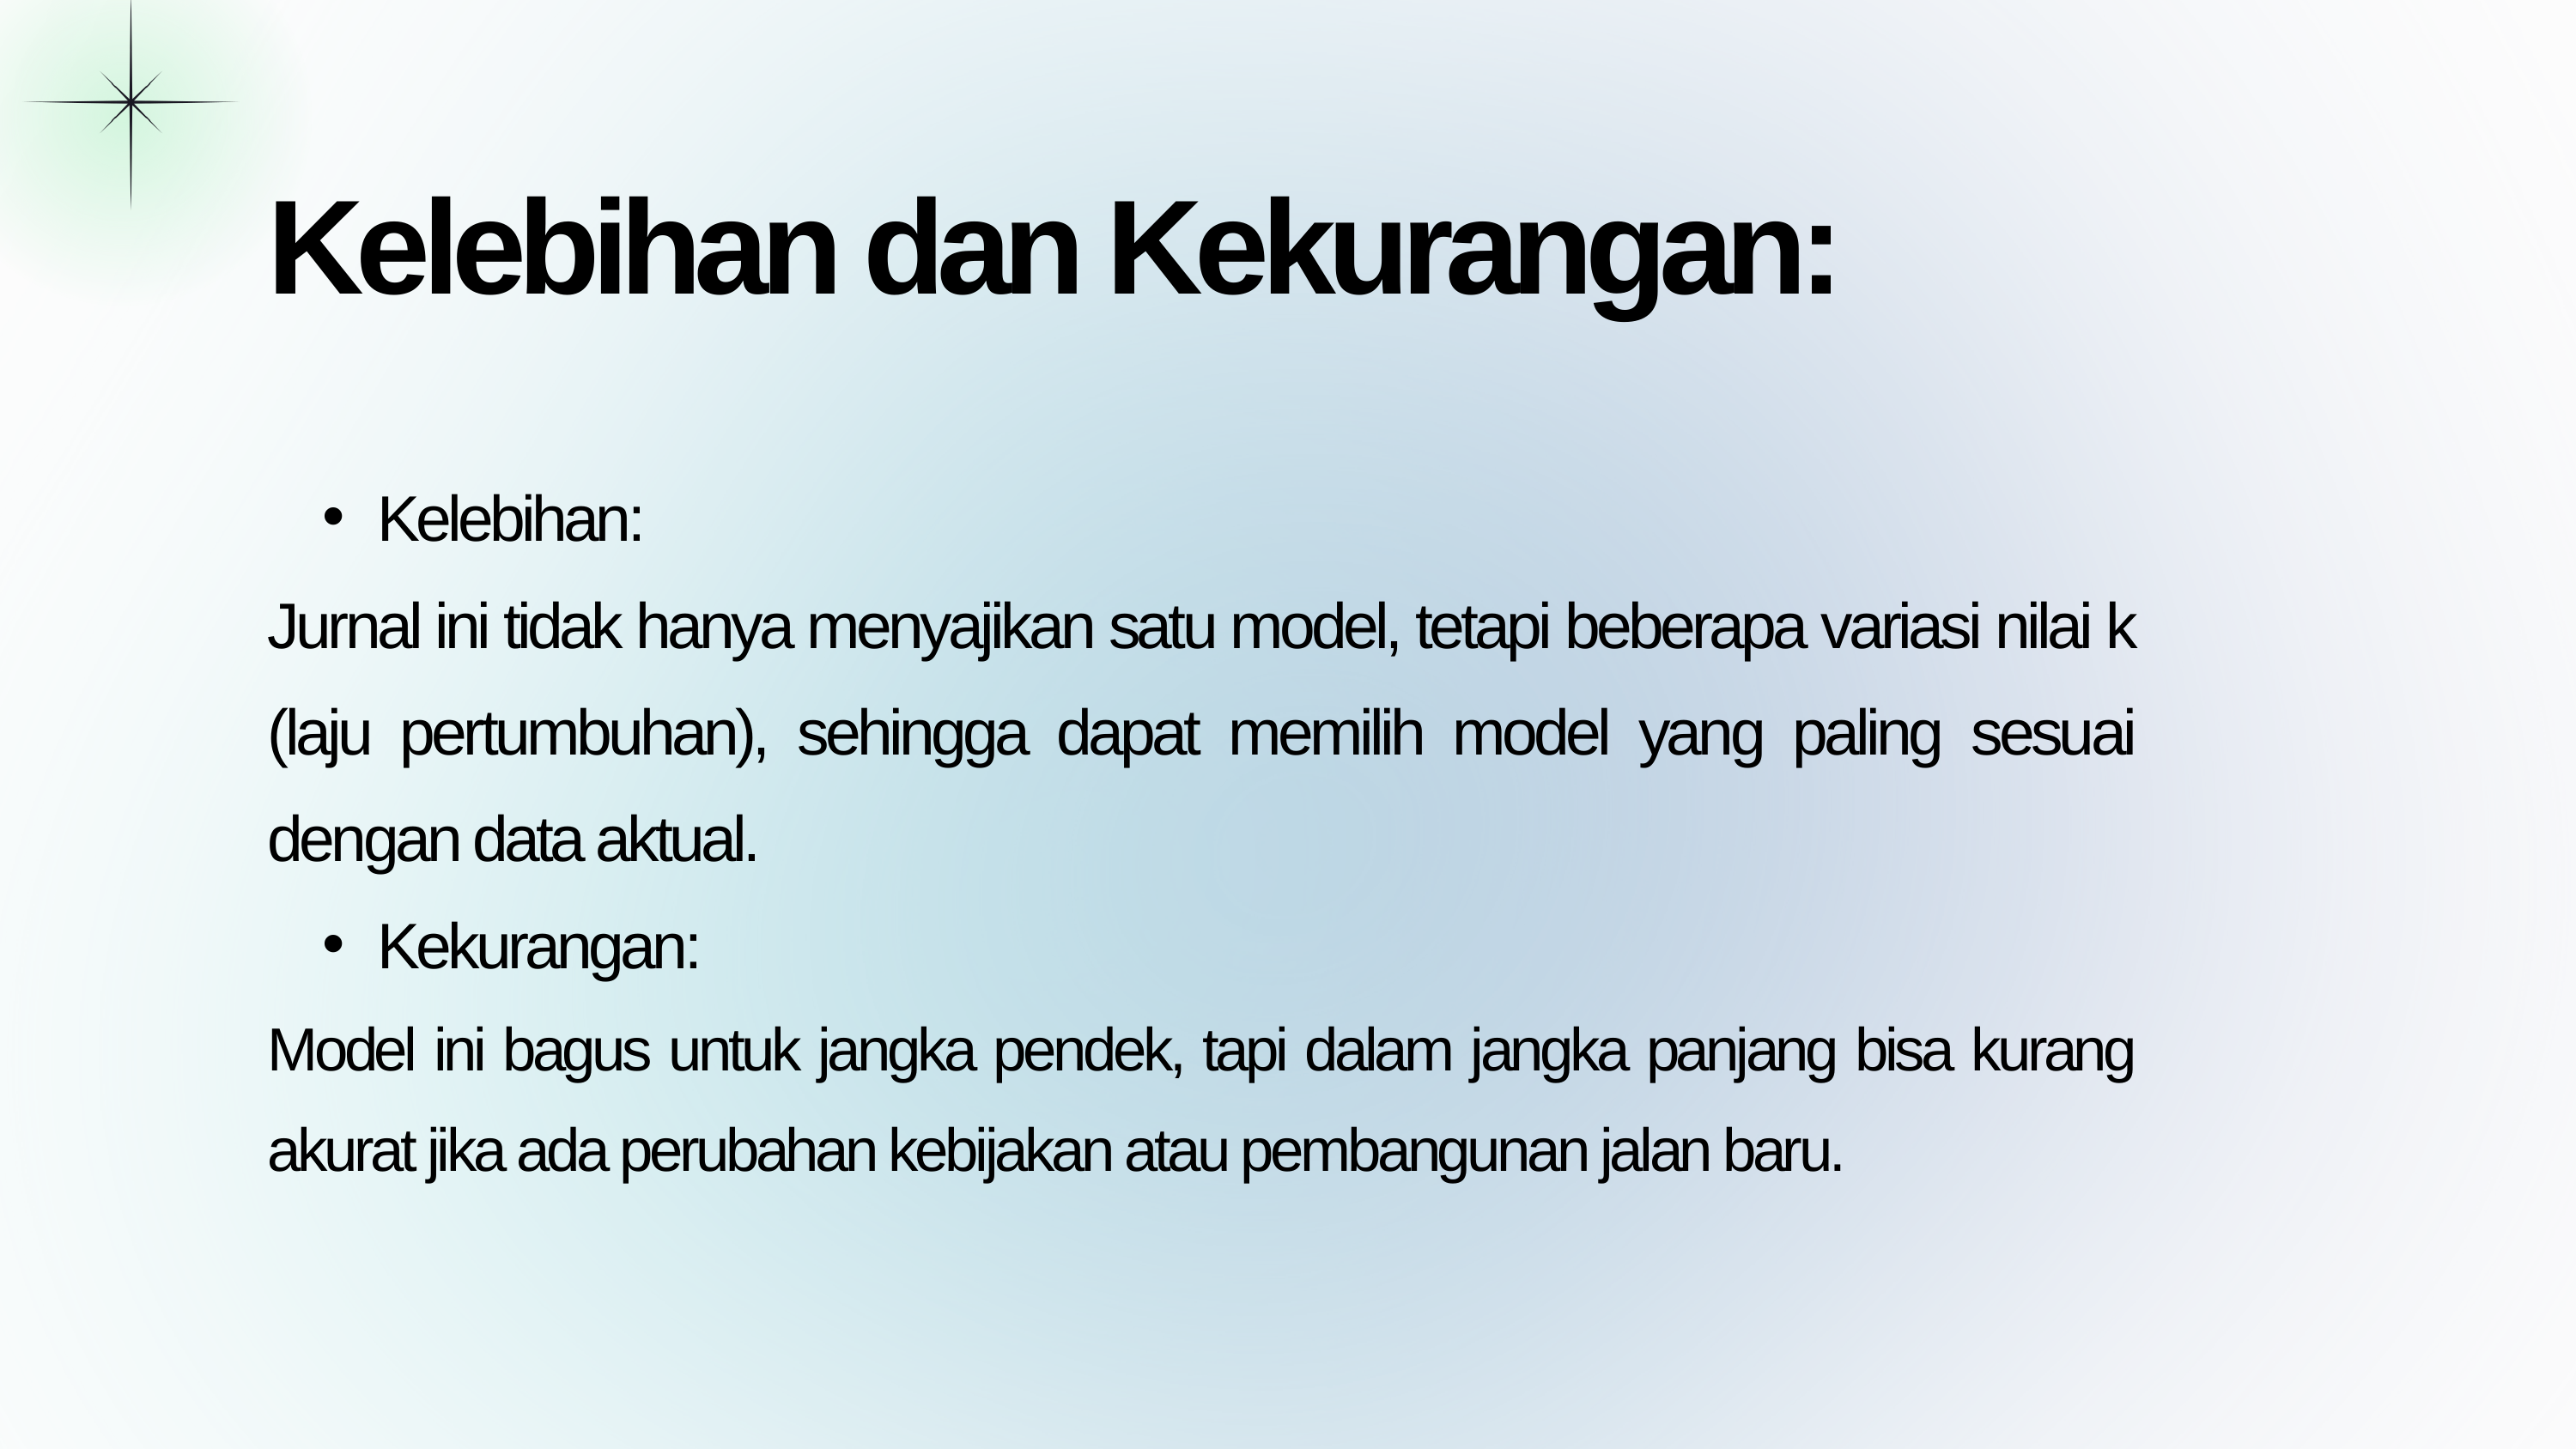

Kelebihan dan Kekurangan:
Kelebihan:
Jurnal ini tidak hanya menyajikan satu model, tetapi beberapa variasi nilai k (laju pertumbuhan), sehingga dapat memilih model yang paling sesuai dengan data aktual.
Kekurangan:
Model ini bagus untuk jangka pendek, tapi dalam jangka panjang bisa kurang akurat jika ada perubahan kebijakan atau pembangunan jalan baru.